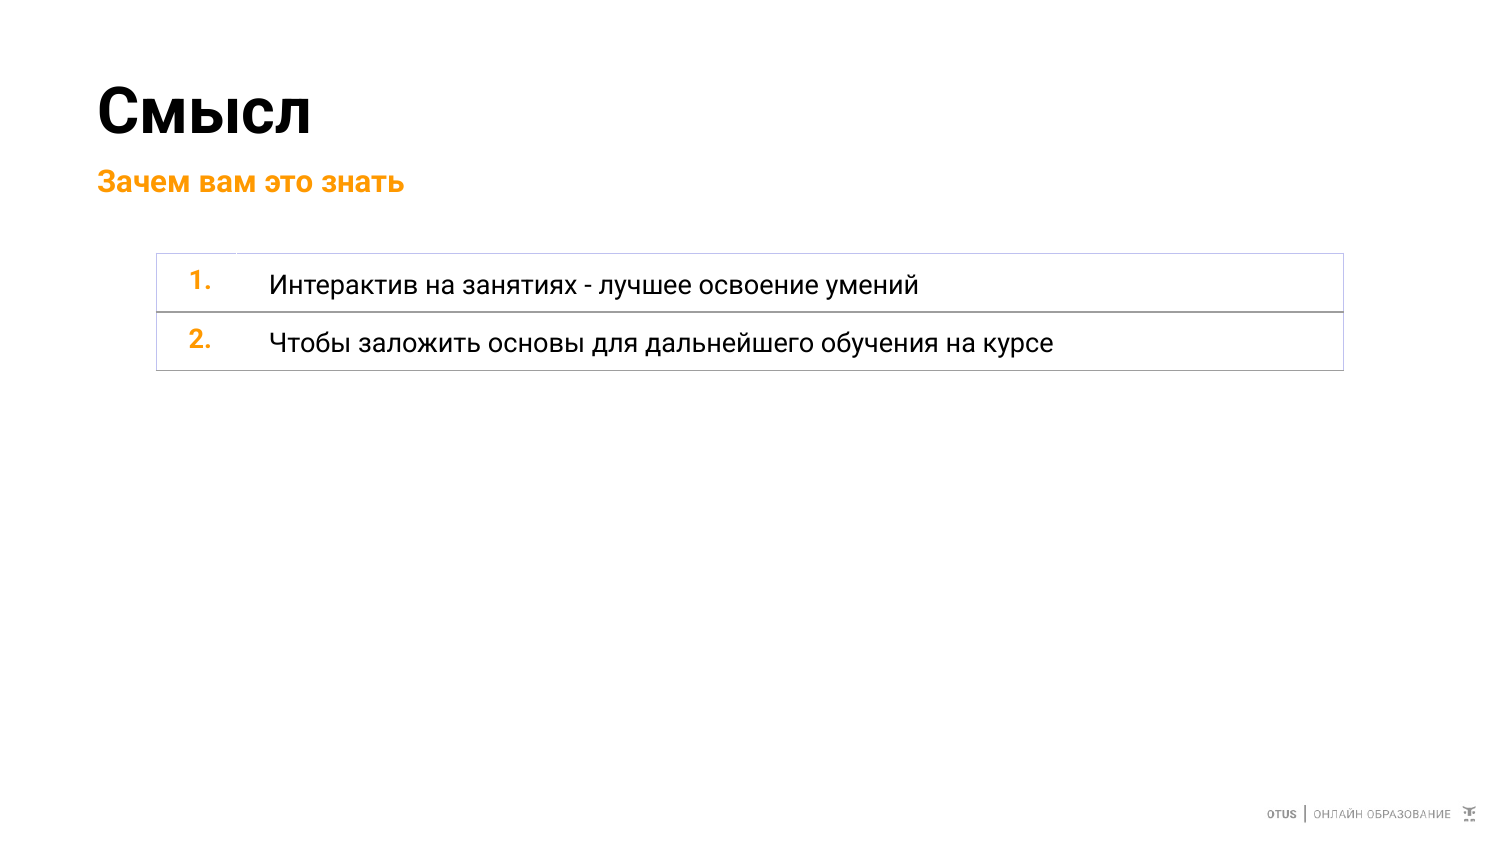

# Смысл
Зачем вам это знать
| 1. | Интерактив на занятиях - лучшее освоение умений |
| --- | --- |
| 2. | Чтобы заложить основы для дальнейшего обучения на курсе |